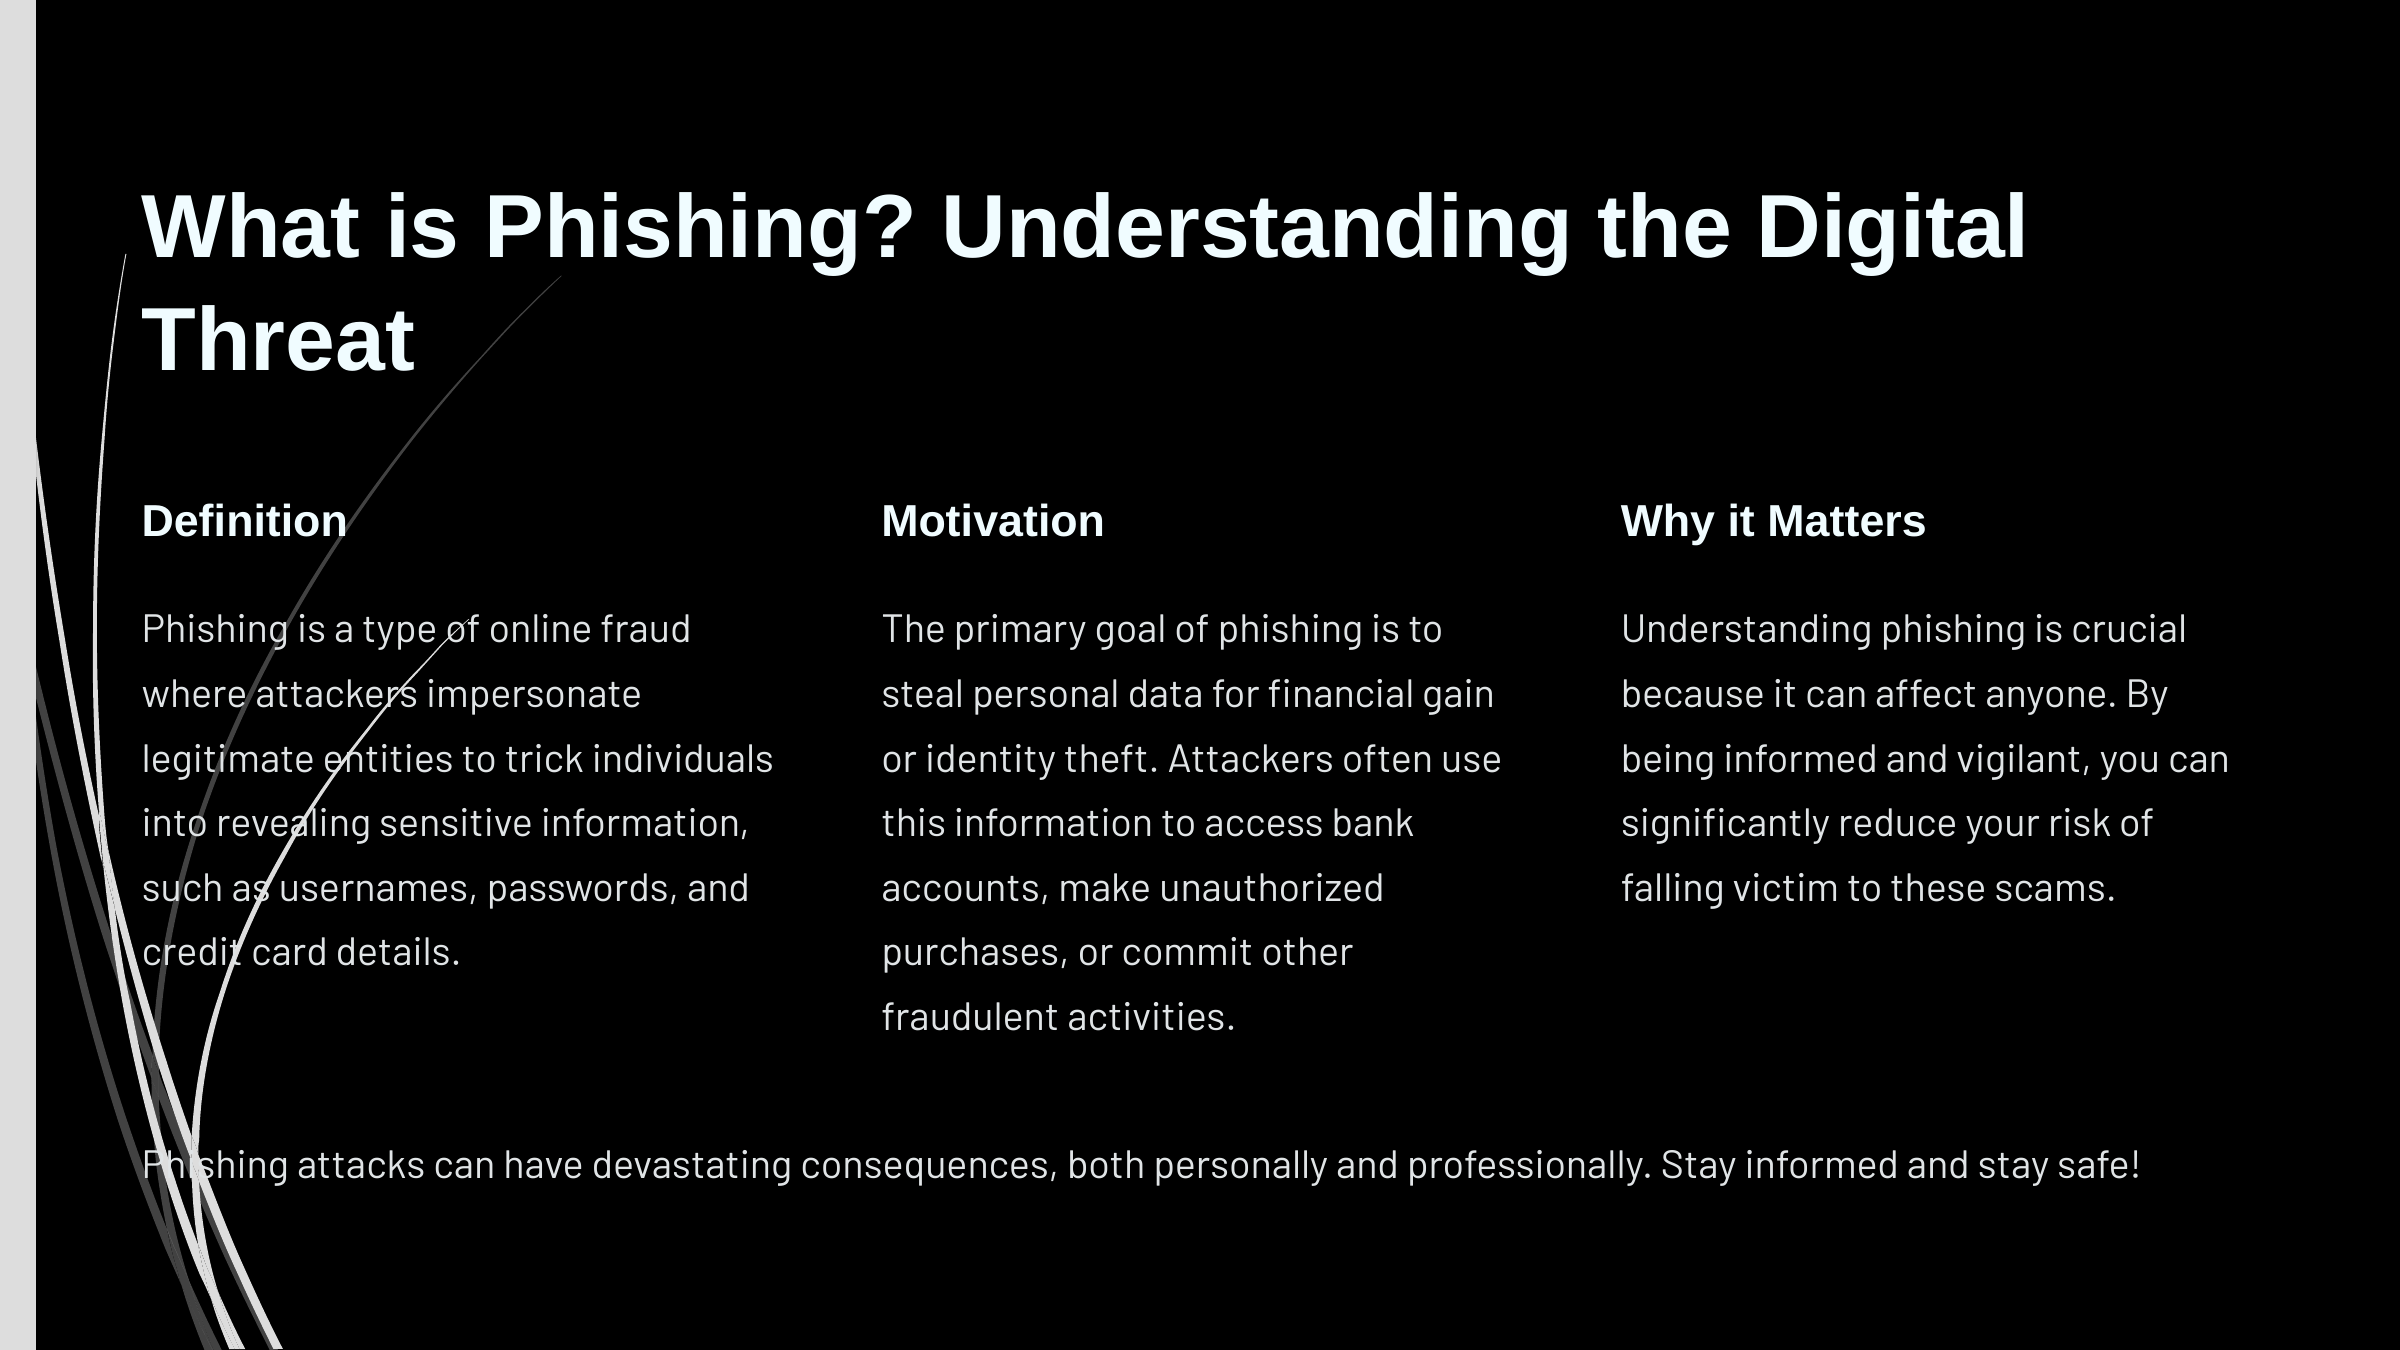

What is Phishing? Understanding the Digital Threat
Definition
Motivation
Why it Matters
Phishing is a type of online fraud where attackers impersonate legitimate entities to trick individuals into revealing sensitive information, such as usernames, passwords, and credit card details.
The primary goal of phishing is to steal personal data for financial gain or identity theft. Attackers often use this information to access bank accounts, make unauthorized purchases, or commit other fraudulent activities.
Understanding phishing is crucial because it can affect anyone. By being informed and vigilant, you can significantly reduce your risk of falling victim to these scams.
Phishing attacks can have devastating consequences, both personally and professionally. Stay informed and stay safe!